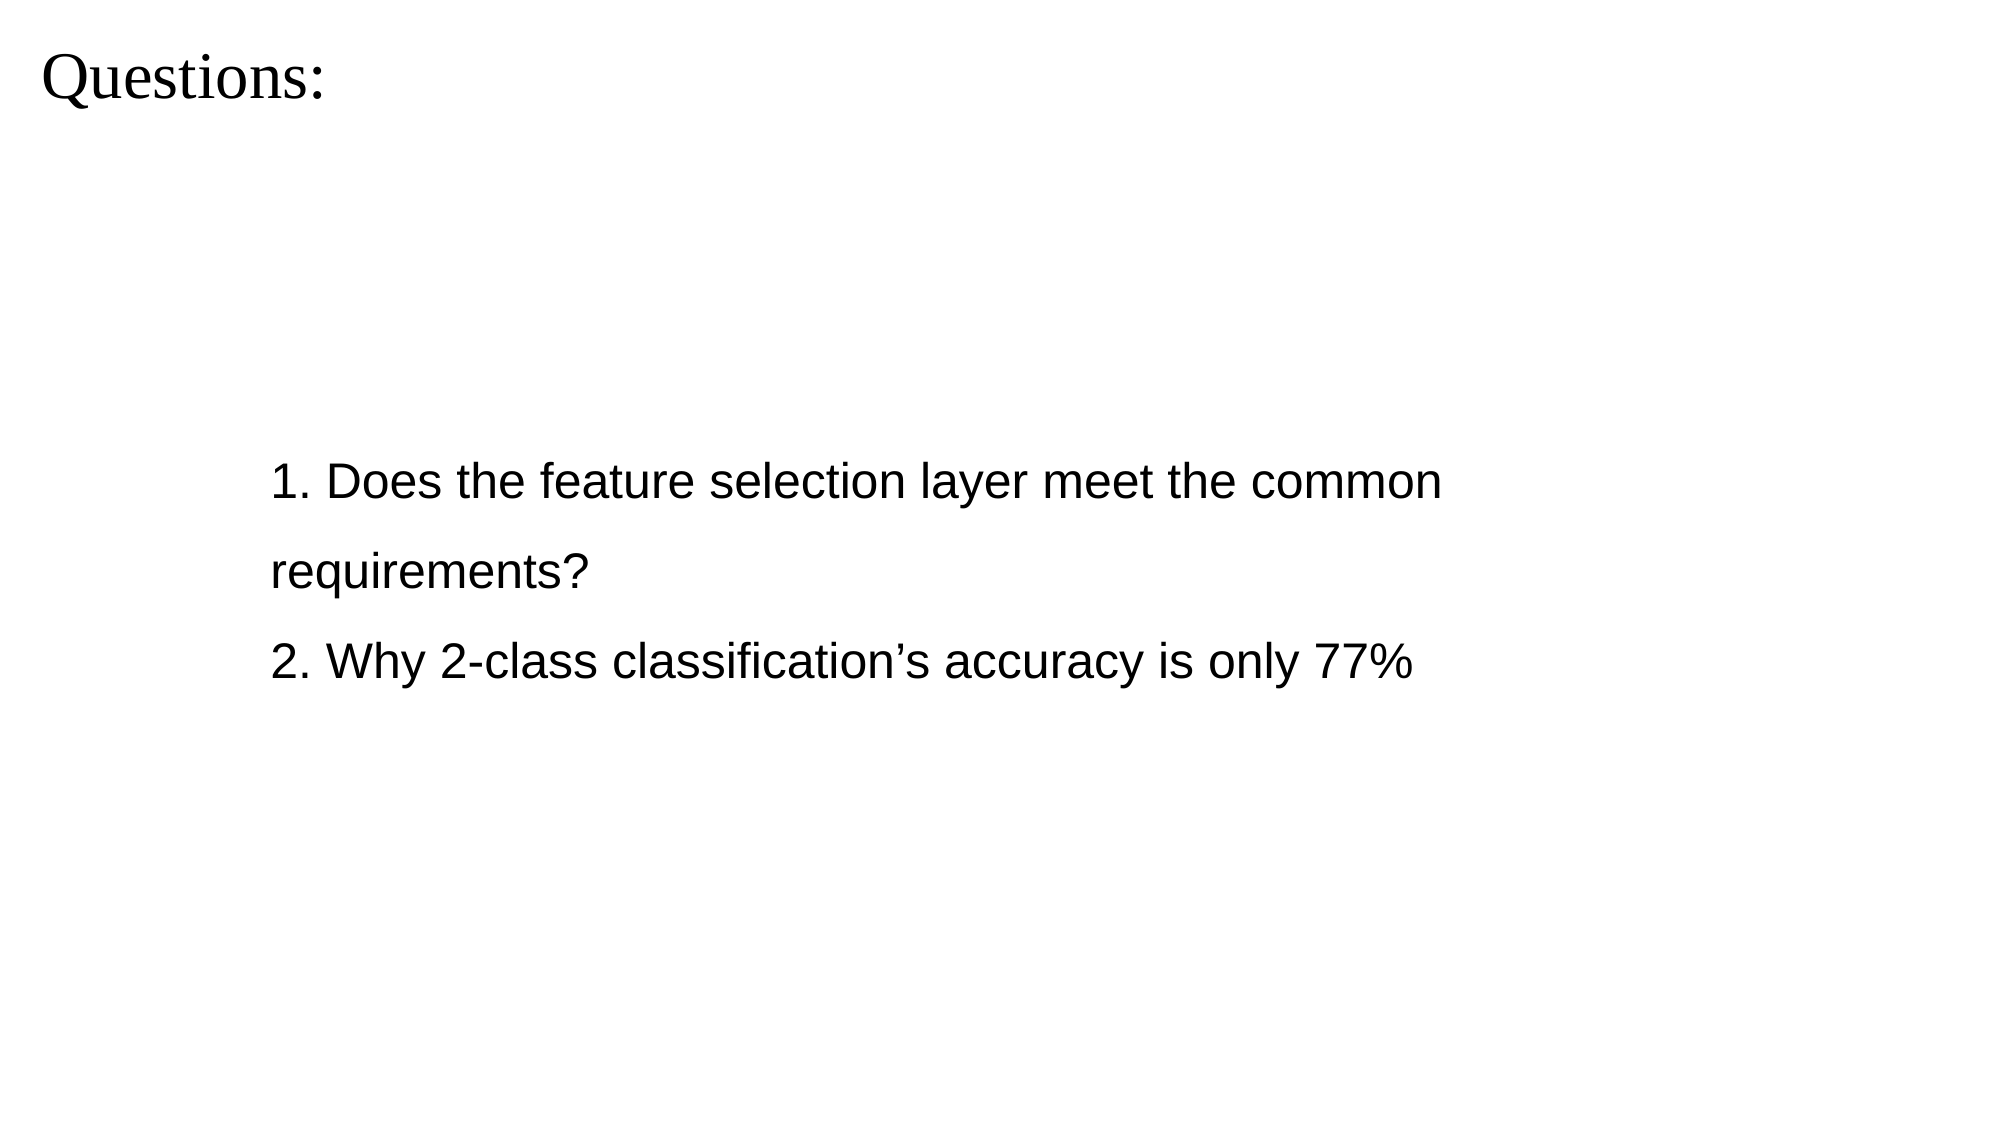

Questions:
1. Does the feature selection layer meet the common requirements?
2. Why 2-class classification’s accuracy is only 77%